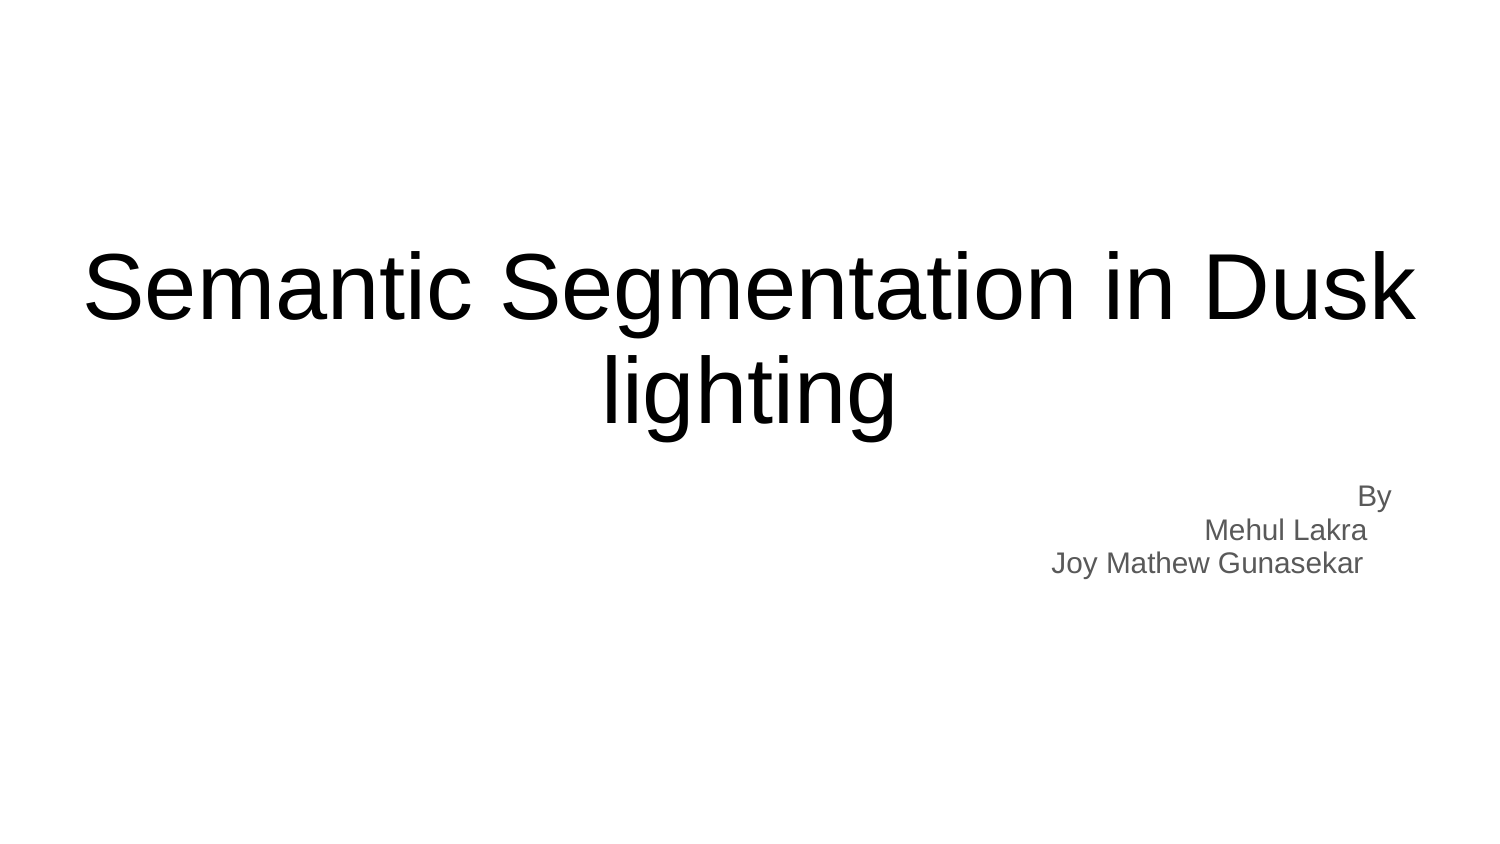

# Semantic Segmentation in Dusk lighting
By
Mehul Lakra
Joy Mathew Gunasekar